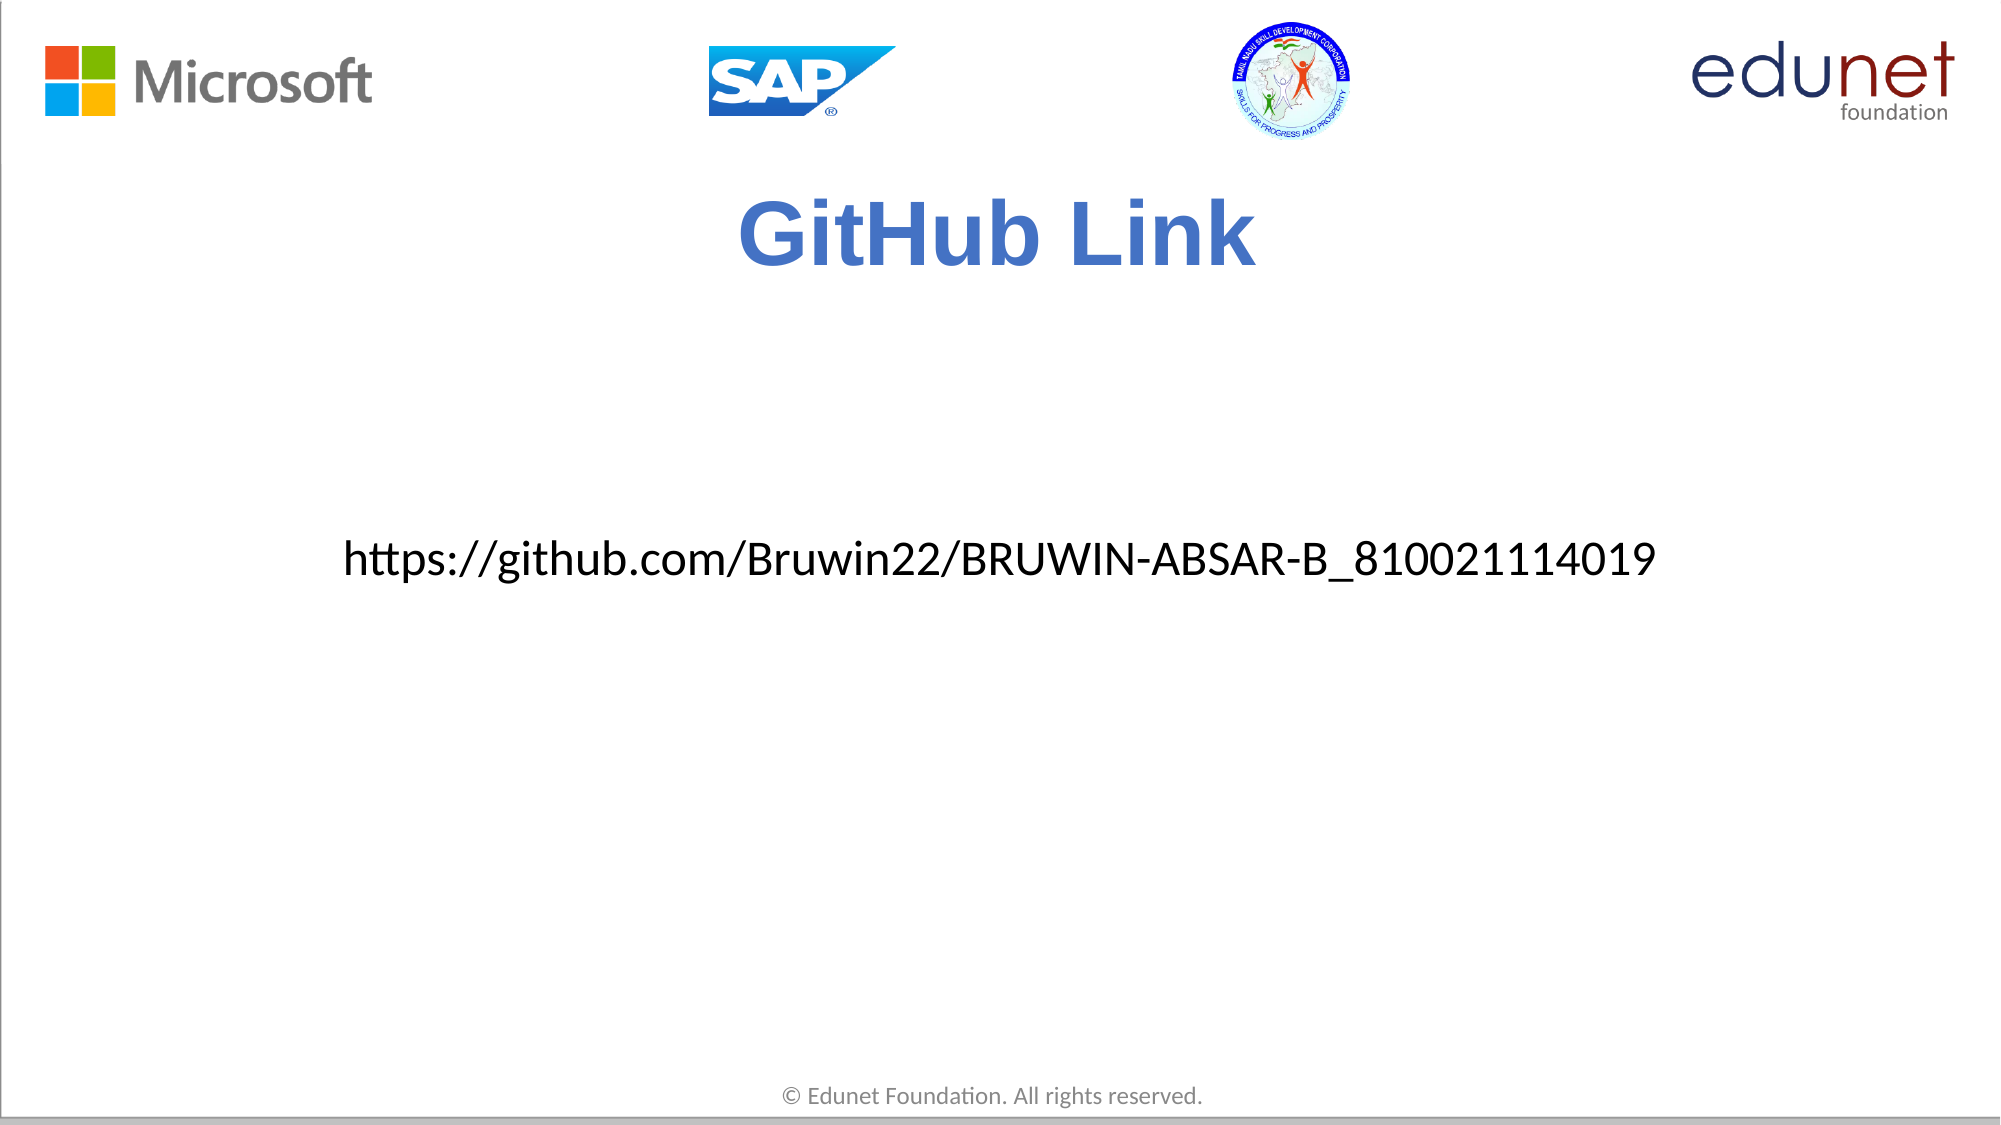

# GitHub Link
https://github.com/Bruwin22/BRUWIN-ABSAR-B_810021114019
© Edunet Foundation. All rights reserved.